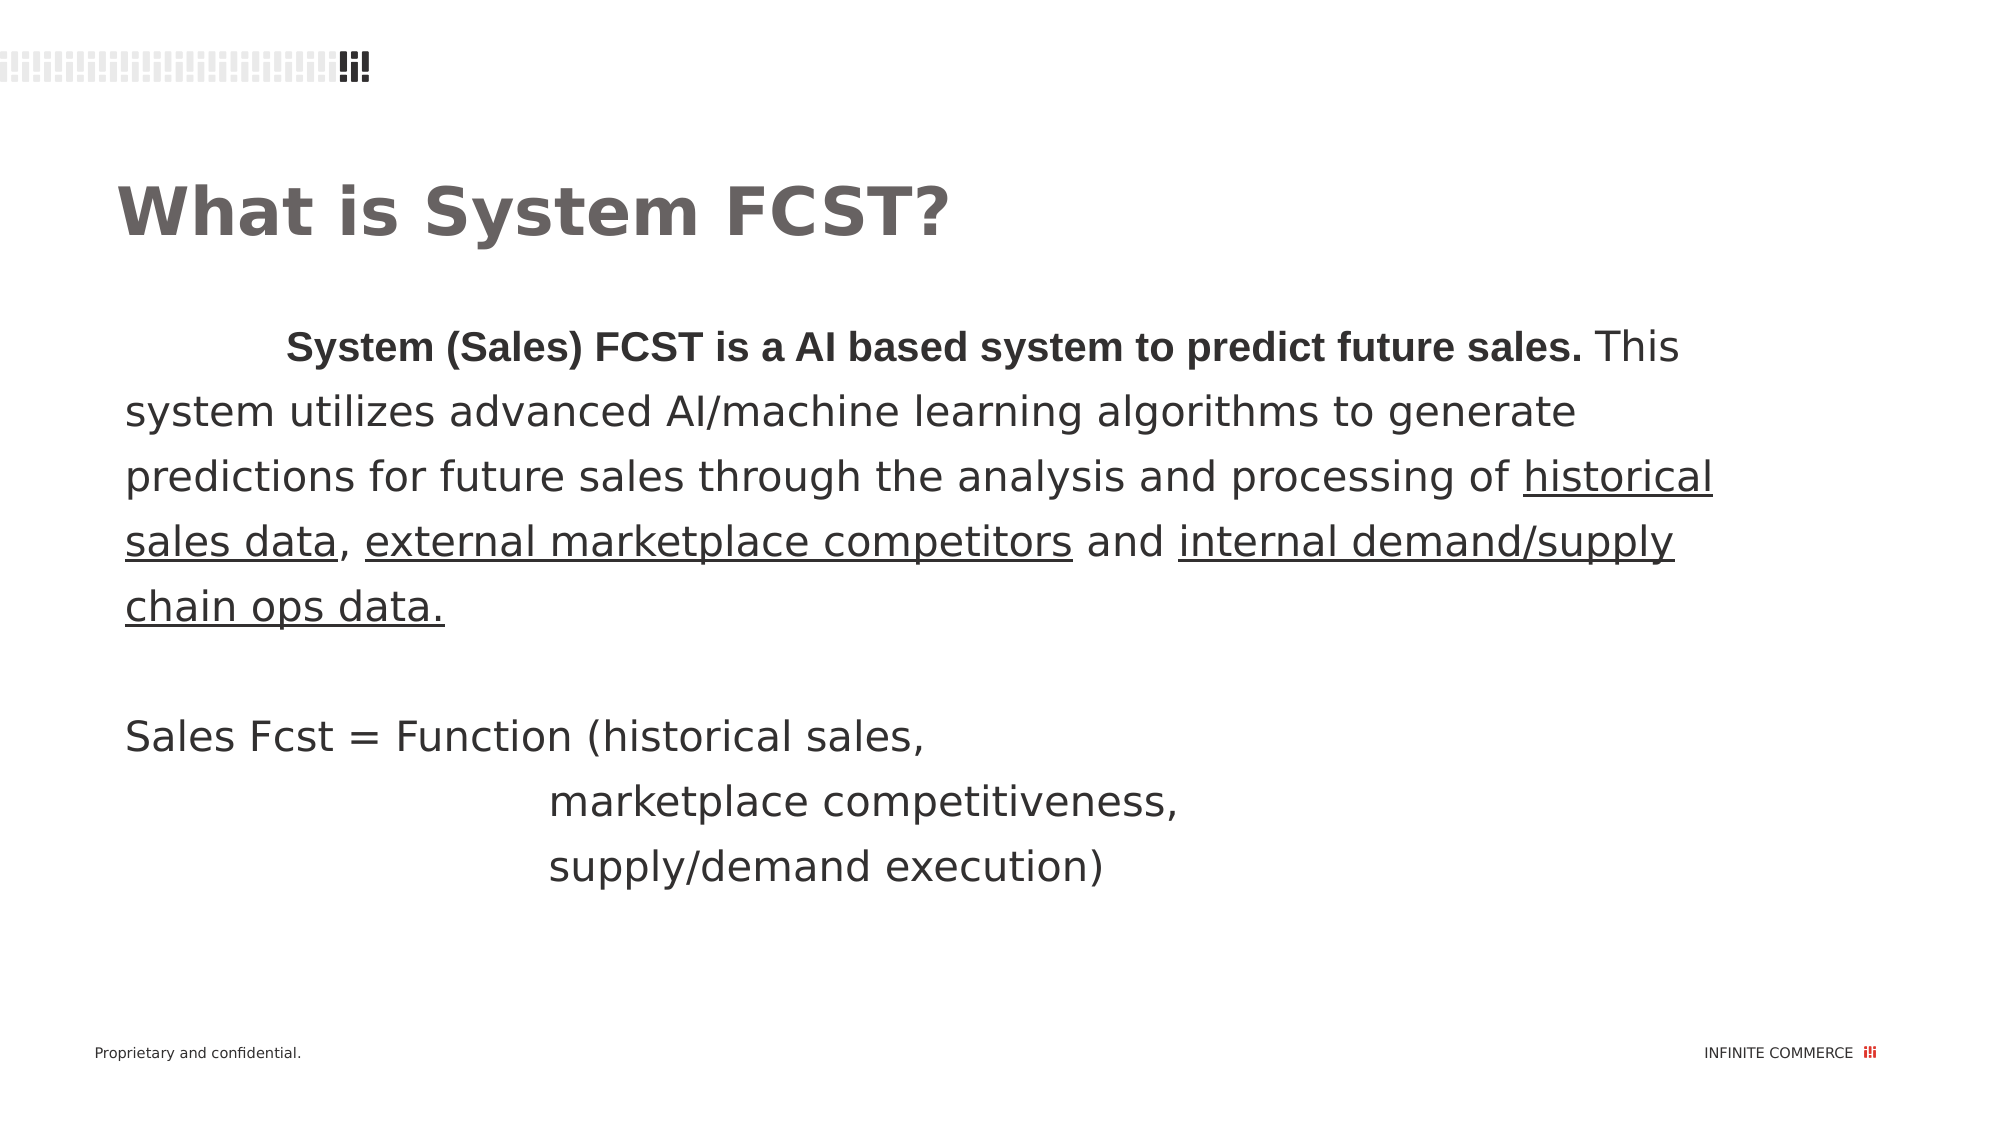

What is System FCST?

	 System (Sales) FCST is a AI based system to predict future sales. This system utilizes advanced AI/machine learning algorithms to generate predictions for future sales through the analysis and processing of historical sales data, external marketplace competitors and internal demand/supply chain ops data.

Sales Fcst = Function (historical sales,
                                marketplace competitiveness,
                                supply/demand execution)
3